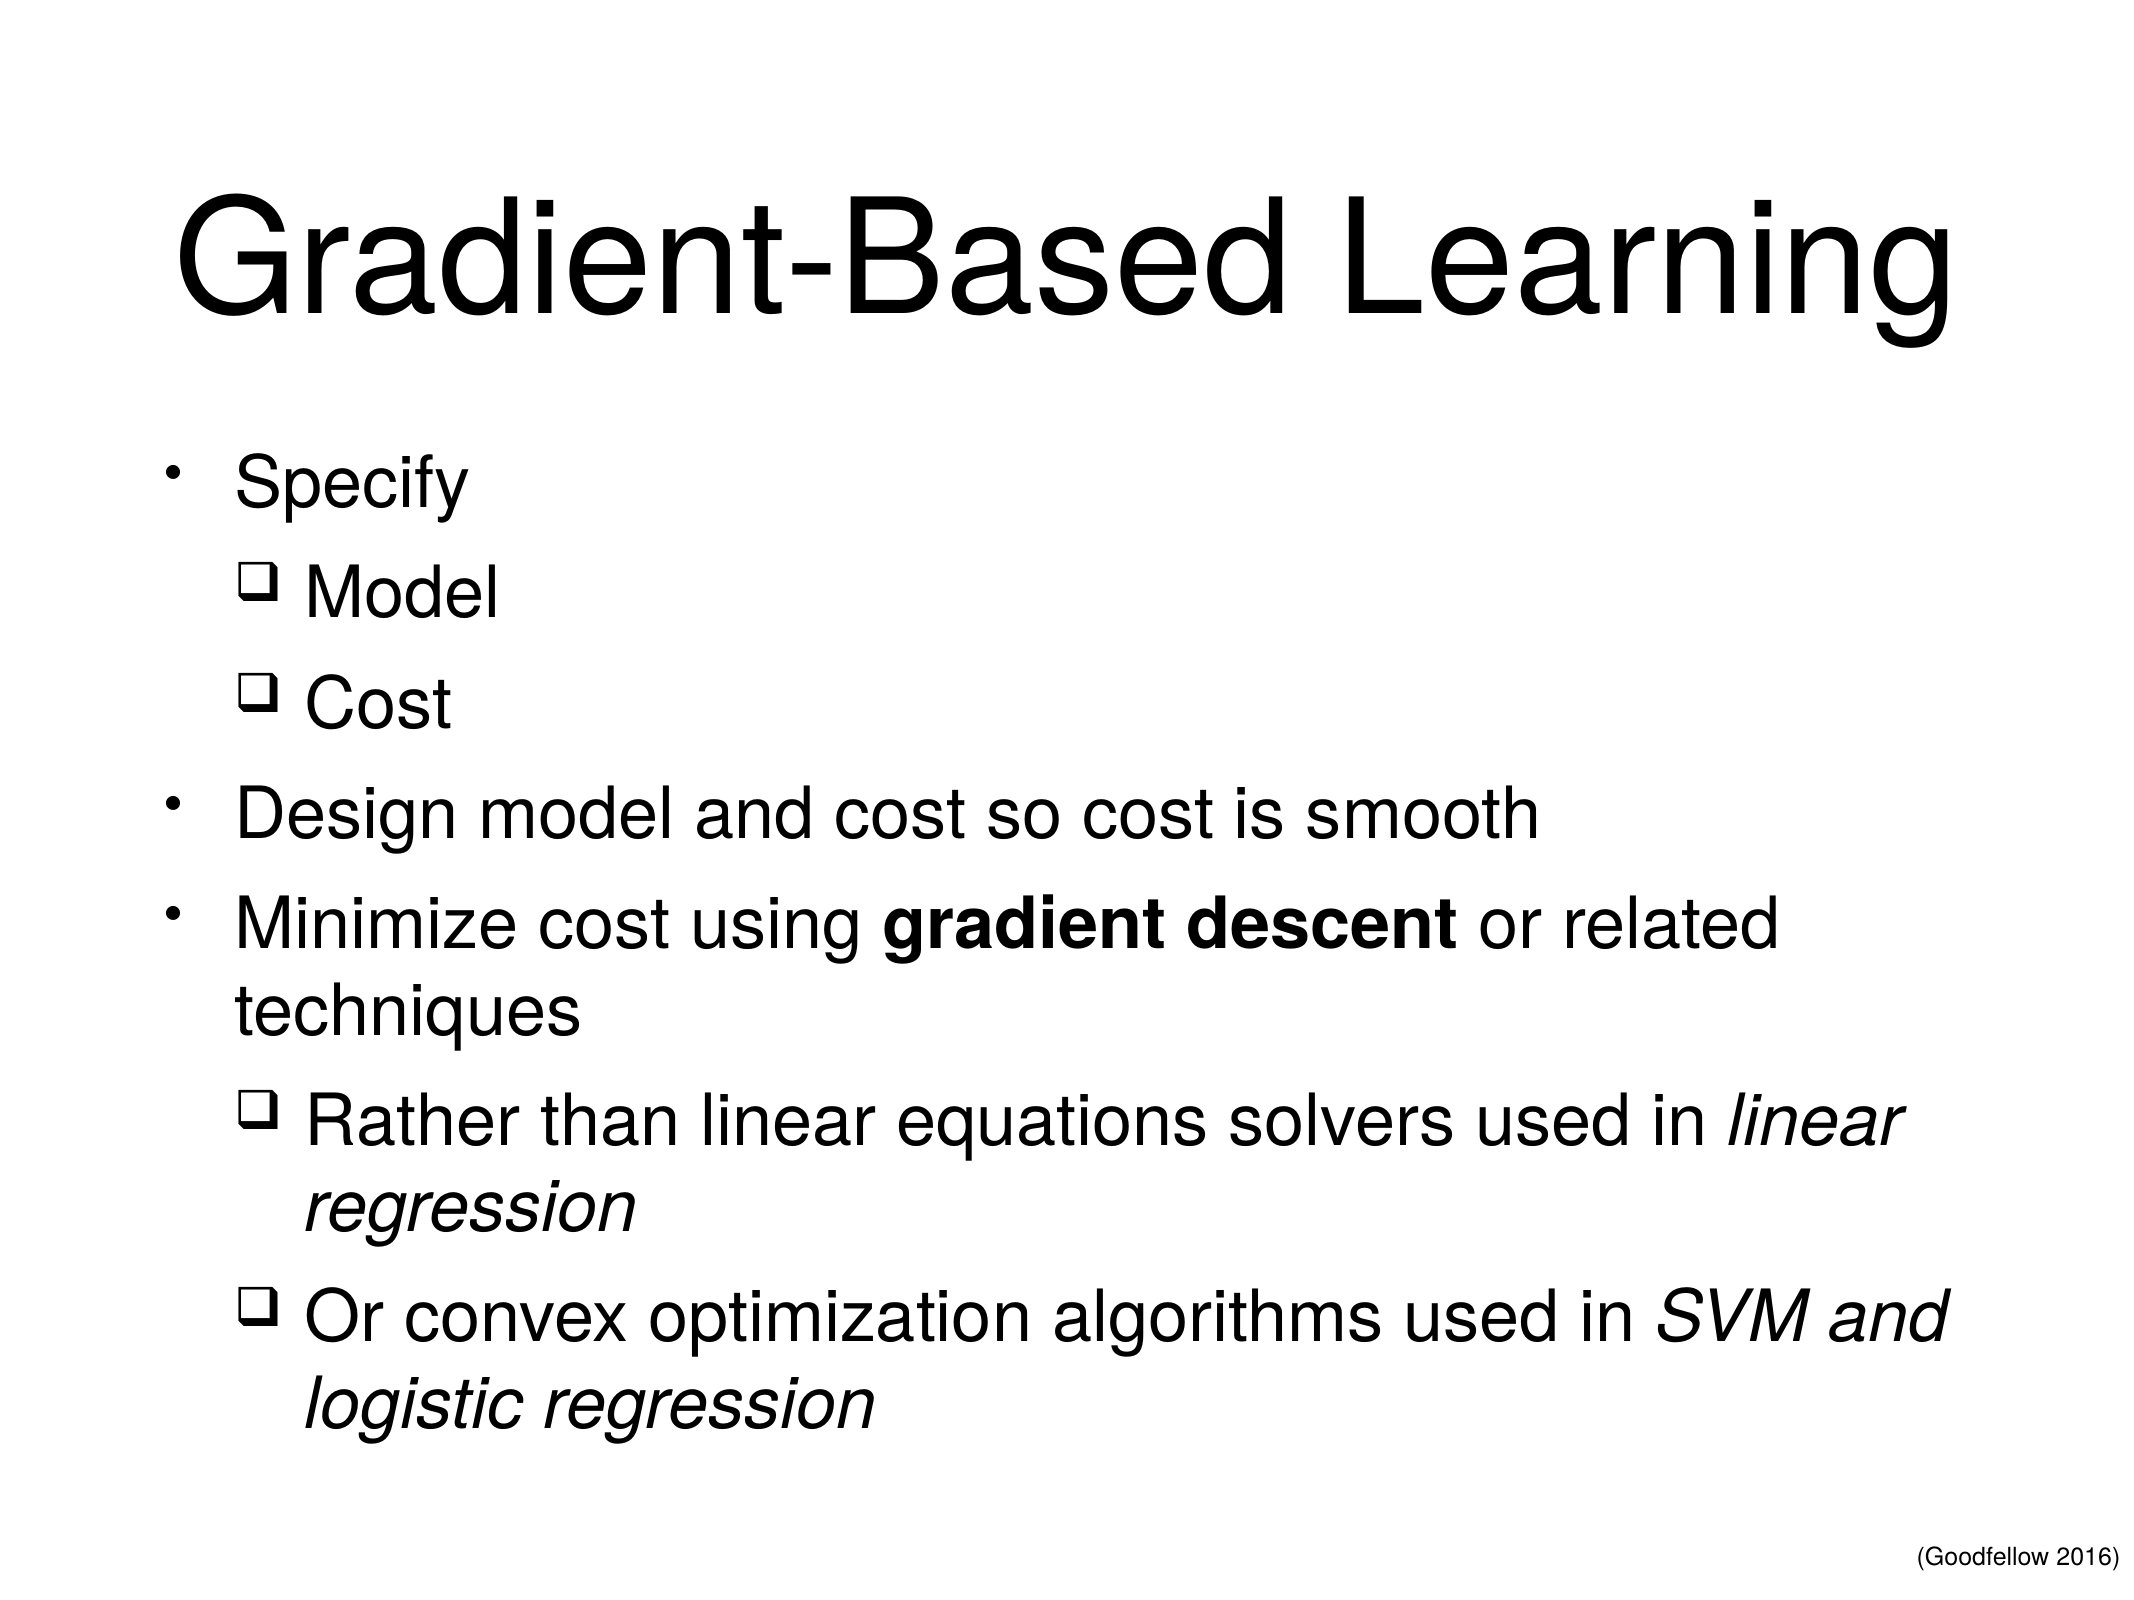

# Gradient-Based Learning
Specify
Model
Cost
Design model and cost so cost is smooth
Minimize cost using gradient descent or related techniques
Rather than linear equations solvers used in linear regression
Or convex optimization algorithms used in SVM and logistic regression